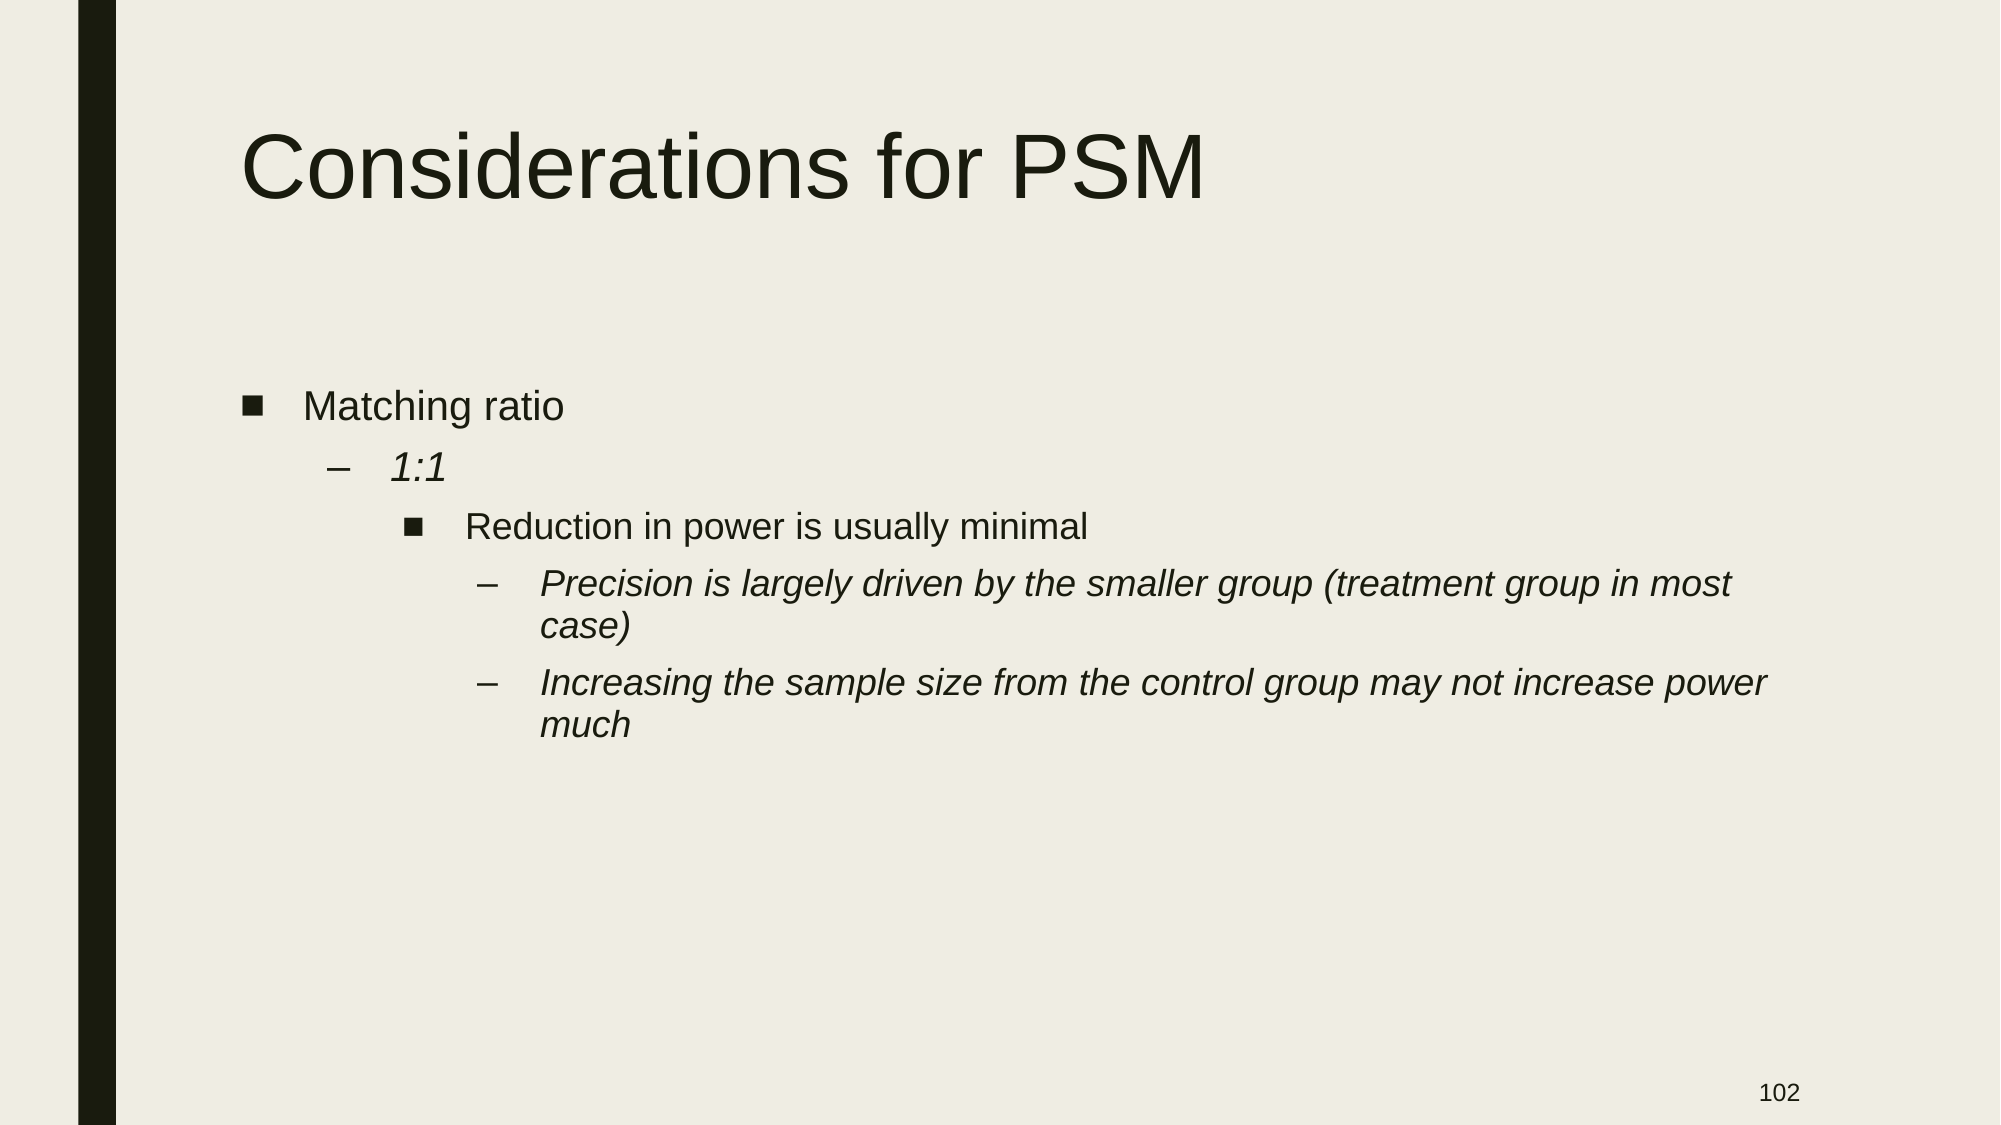

# Considerations for PSM
Matching ratio
1:1
Reduction in power is usually minimal
Precision is largely driven by the smaller group (treatment group in most case)
Increasing the sample size from the control group may not increase power much

102